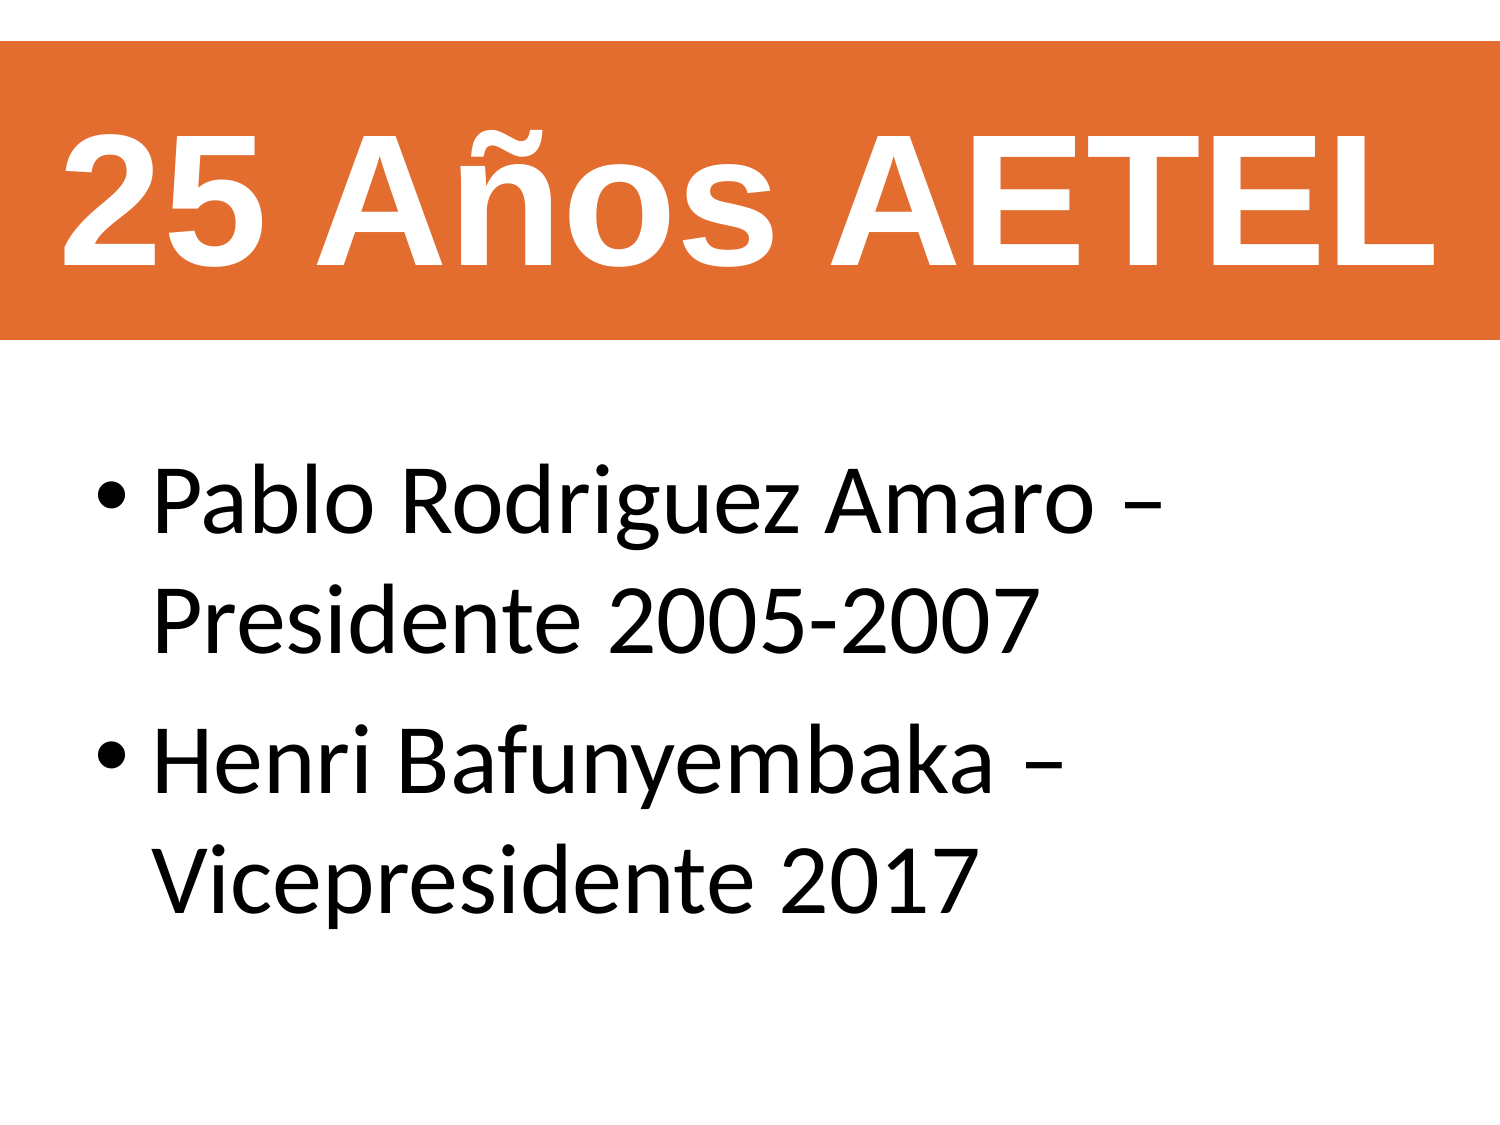

25 Años AETEL
#
Pablo Rodriguez Amaro – Presidente 2005-2007
Henri Bafunyembaka – Vicepresidente 2017